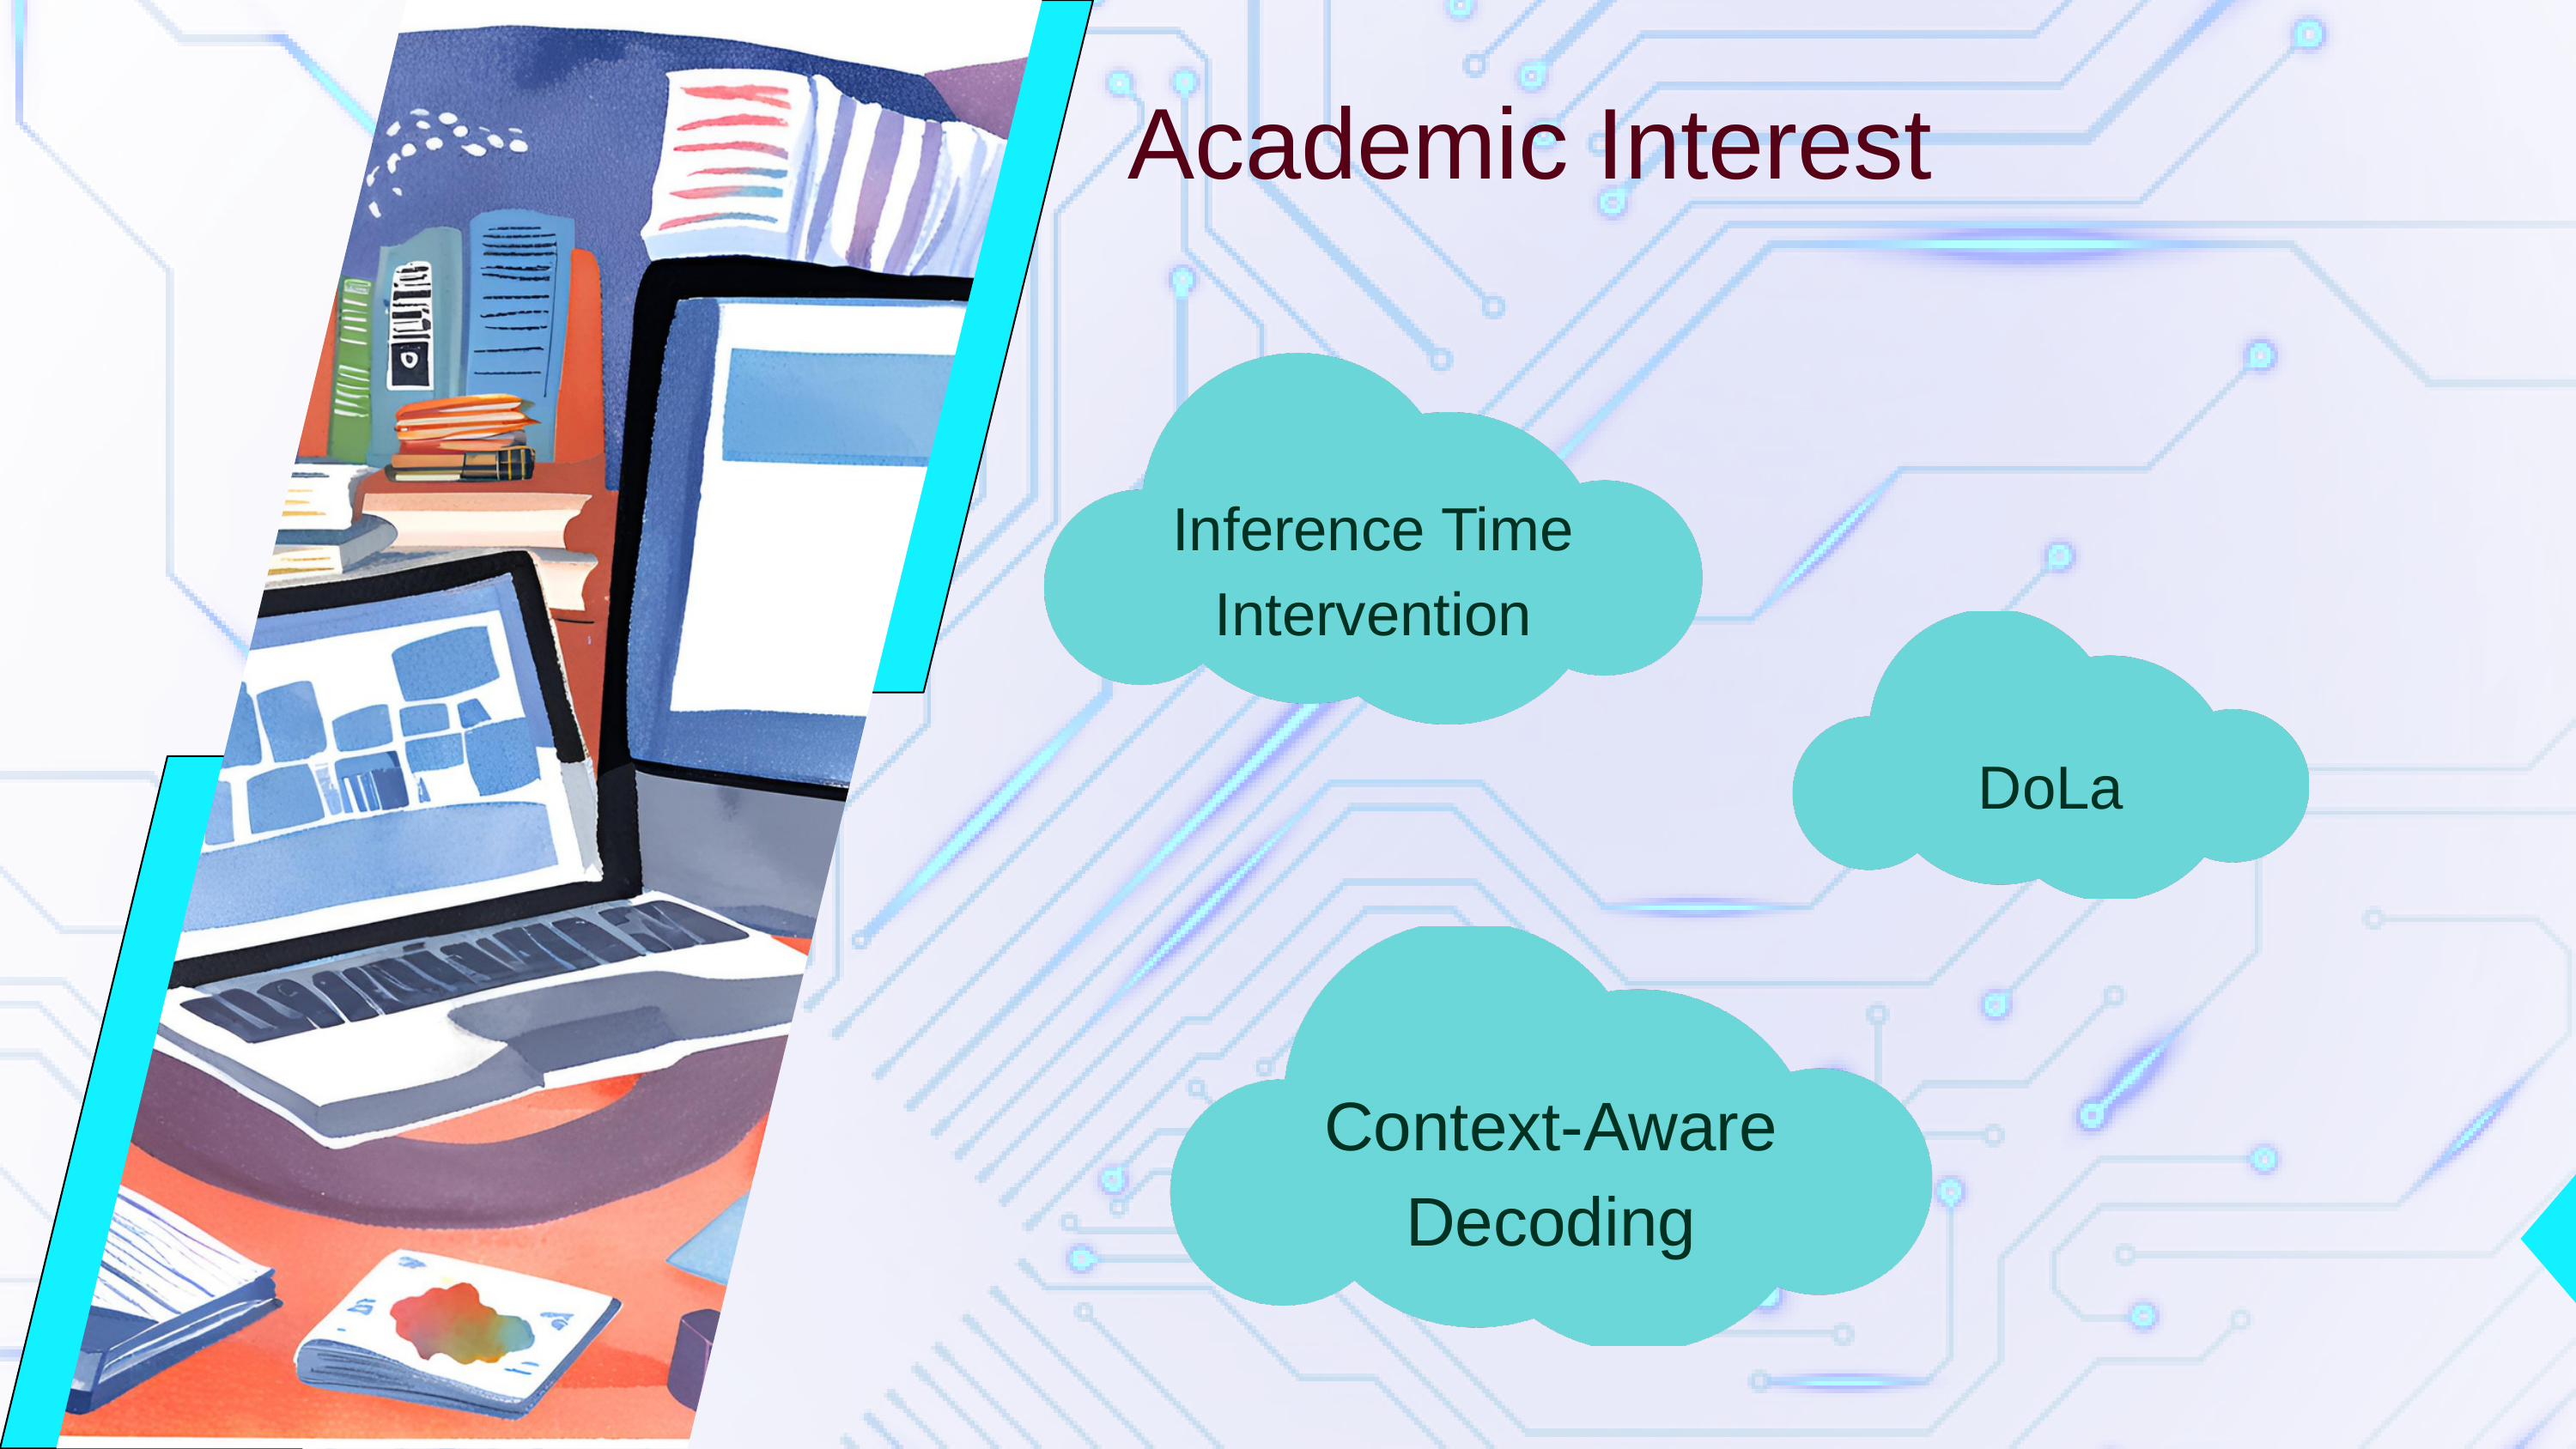

Academic Interest

Inference Time Intervention

DoLa

Context-Aware Decoding